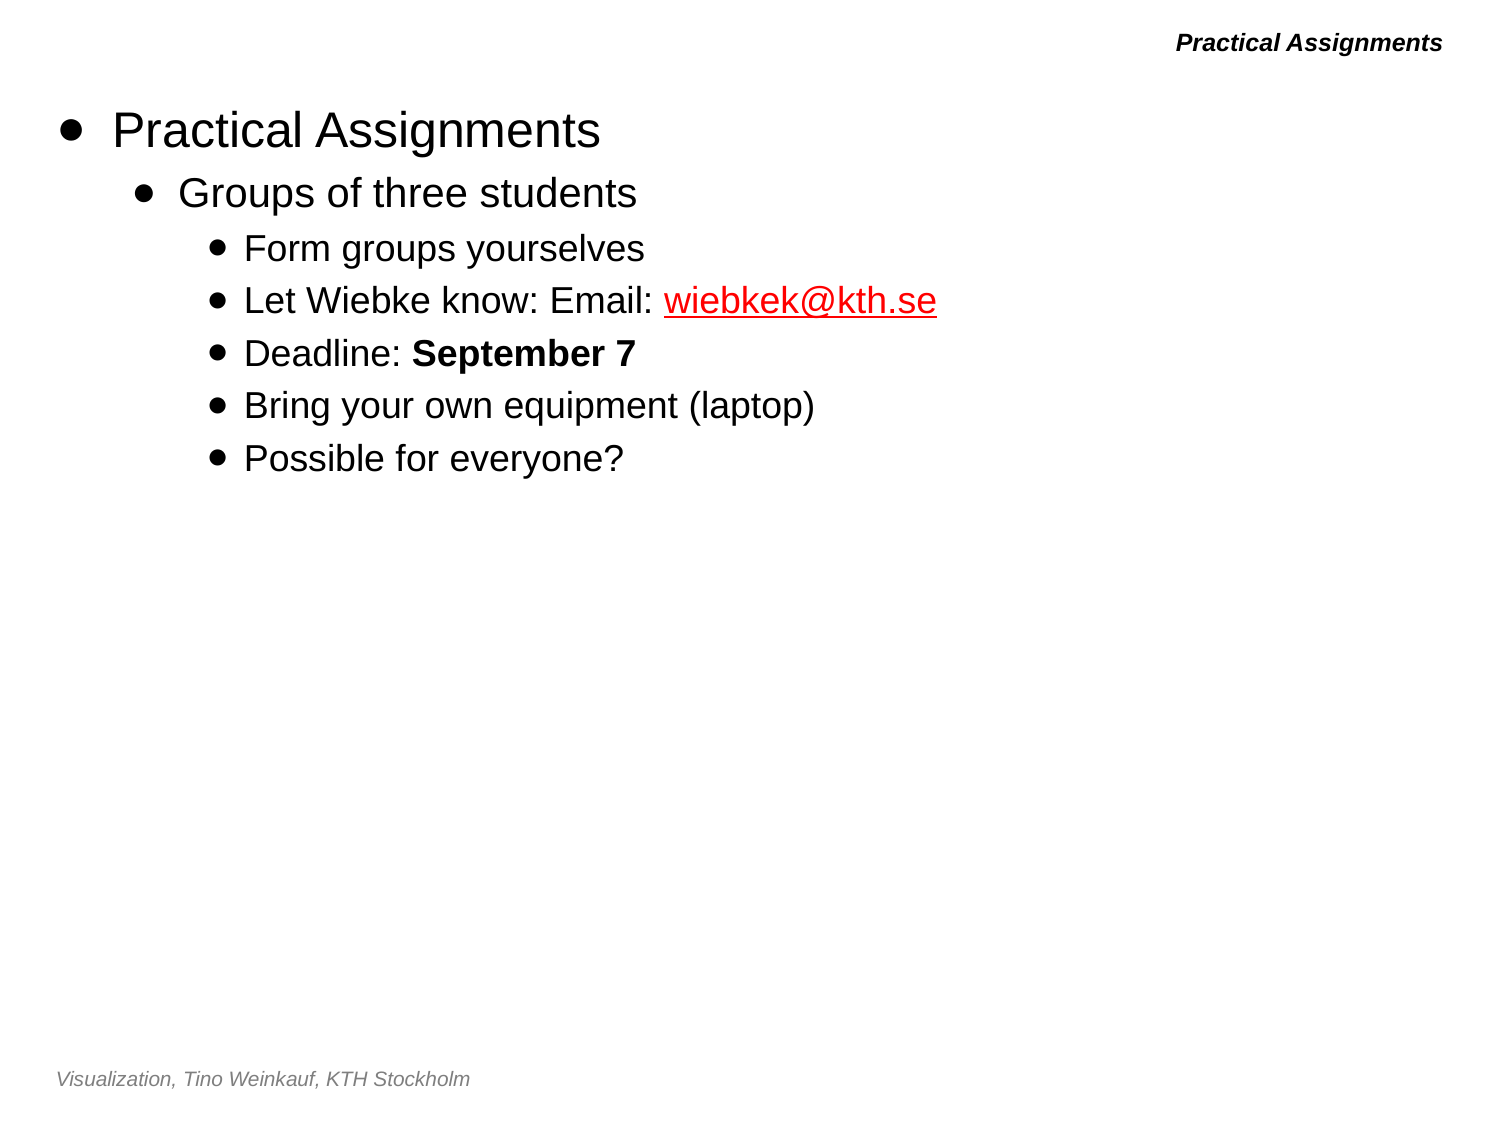

# Practical Assignments
Practical Assignments
Groups of three students
Form groups yourselves
Let Wiebke know: Email: wiebkek@kth.se
Deadline: September 7
Bring your own equipment (laptop)
Possible for everyone?